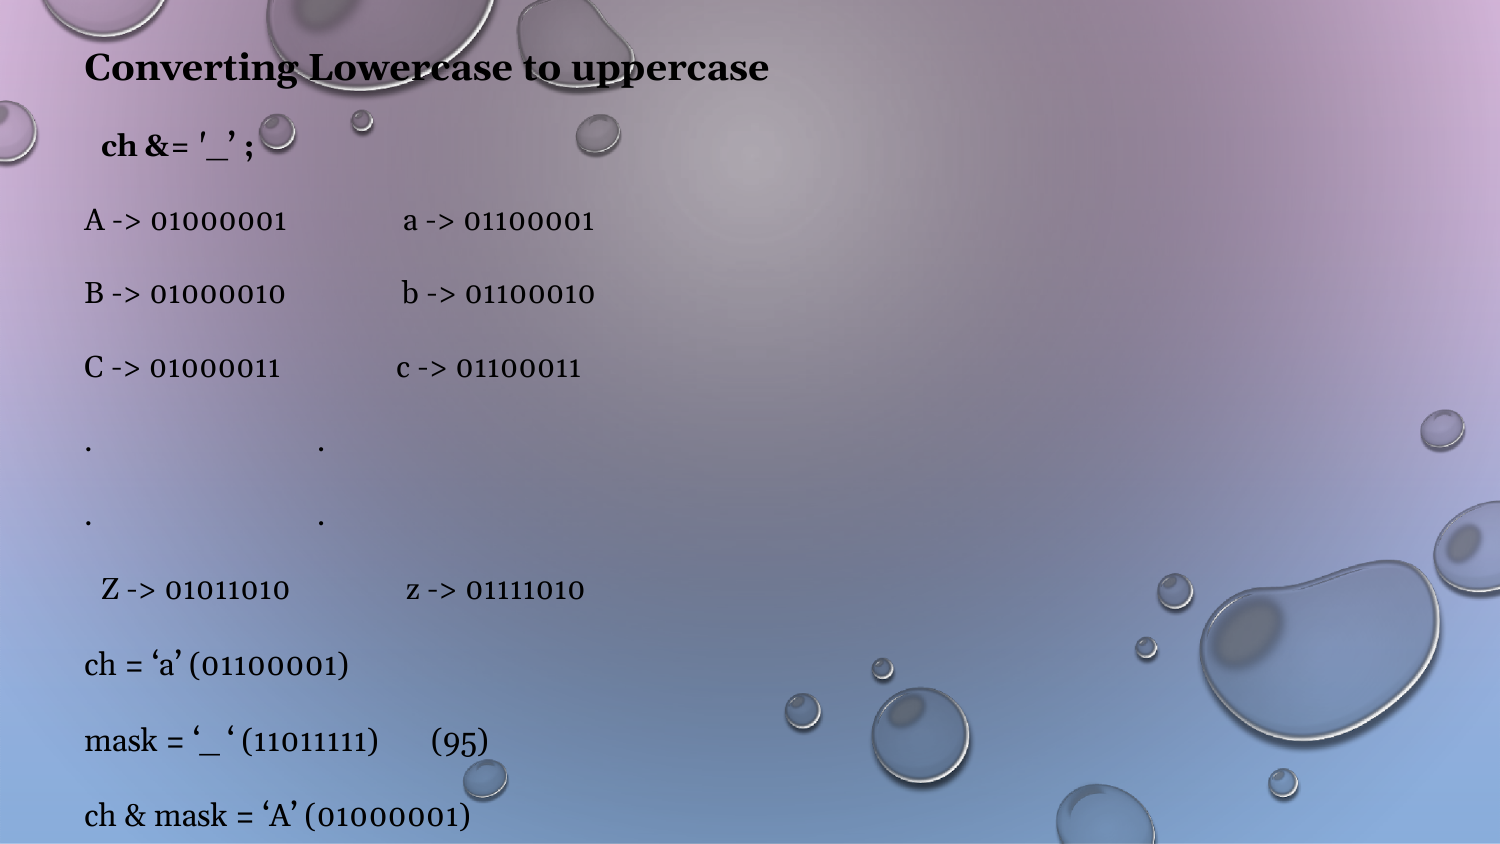

Converting Lowercase to uppercase
ch &= '_’ ;
A -> 01000001                a -> 01100001
B -> 01000010                b -> 01100010
C -> 01000011                c -> 01100011
.                               .
.                               .
Z -> 01011010                z -> 01111010
ch = ‘a’ (01100001)
mask = ‘_ ‘ (11011111)       (95)
ch & mask = ‘A’ (01000001)